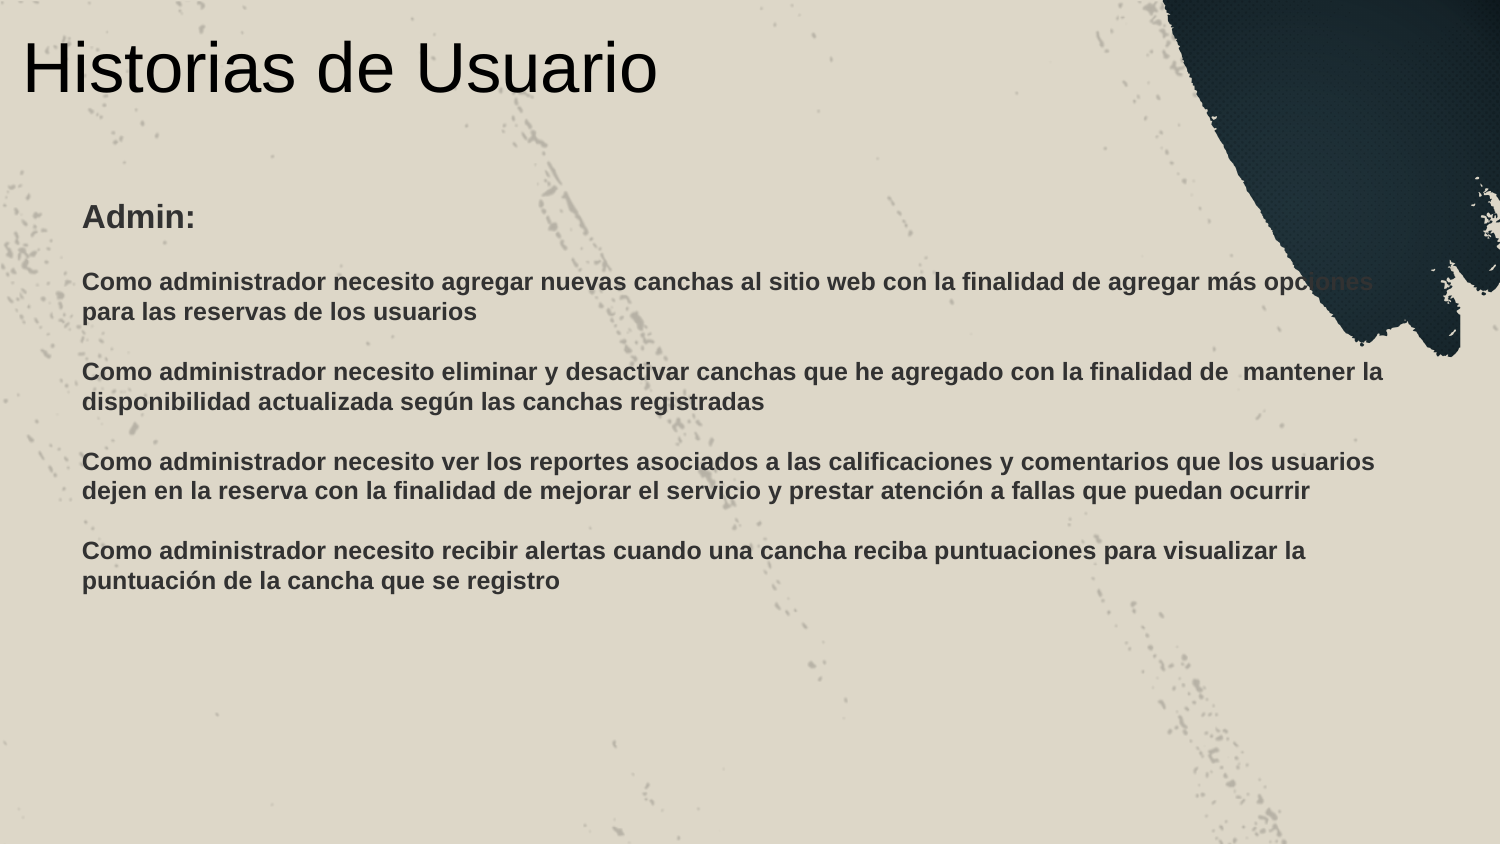

# Historias de Usuario
Admin:

Como administrador necesito agregar nuevas canchas al sitio web con la finalidad de agregar más opciones para las reservas de los usuarios

Como administrador necesito eliminar y desactivar canchas que he agregado con la finalidad de  mantener la disponibilidad actualizada según las canchas registradas

Como administrador necesito ver los reportes asociados a las calificaciones y comentarios que los usuarios dejen en la reserva con la finalidad de mejorar el servicio y prestar atención a fallas que puedan ocurrir

Como administrador necesito recibir alertas cuando una cancha reciba puntuaciones para visualizar la puntuación de la cancha que se registro